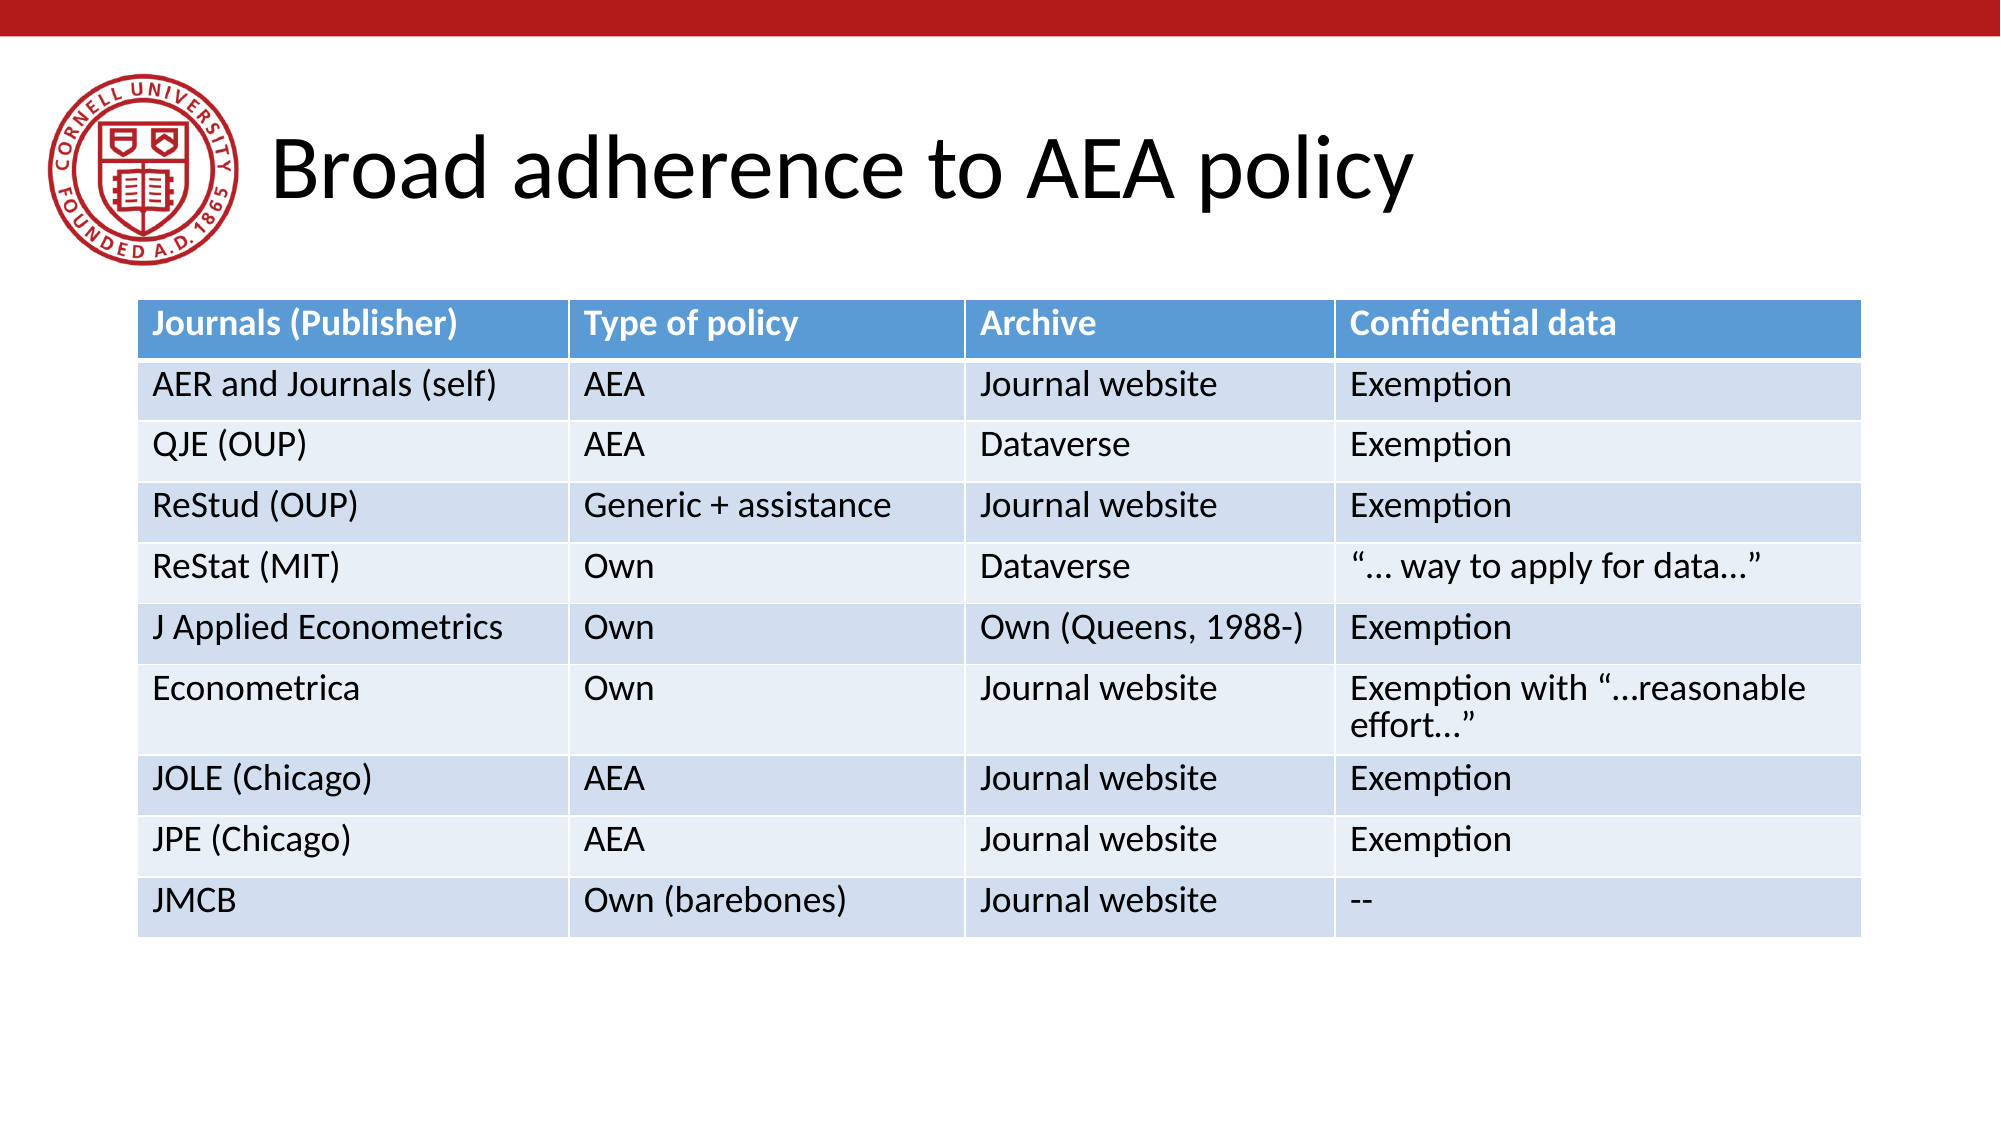

# Broad adherence to AEA policy
| Journals (Publisher) | Type of policy | Archive | Confidential data |
| --- | --- | --- | --- |
| AER and Journals (self) | AEA | Journal website | Exemption |
| QJE (OUP) | AEA | Dataverse | Exemption |
| ReStud (OUP) | Generic + assistance | Journal website | Exemption |
| ReStat (MIT) | Own | Dataverse | “… way to apply for data…” |
| J Applied Econometrics | Own | Own (Queens, 1988-) | Exemption |
| Econometrica | Own | Journal website | Exemption with “…reasonable effort…” |
| JOLE (Chicago) | AEA | Journal website | Exemption |
| JPE (Chicago) | AEA | Journal website | Exemption |
| JMCB | Own (barebones) | Journal website | -- |